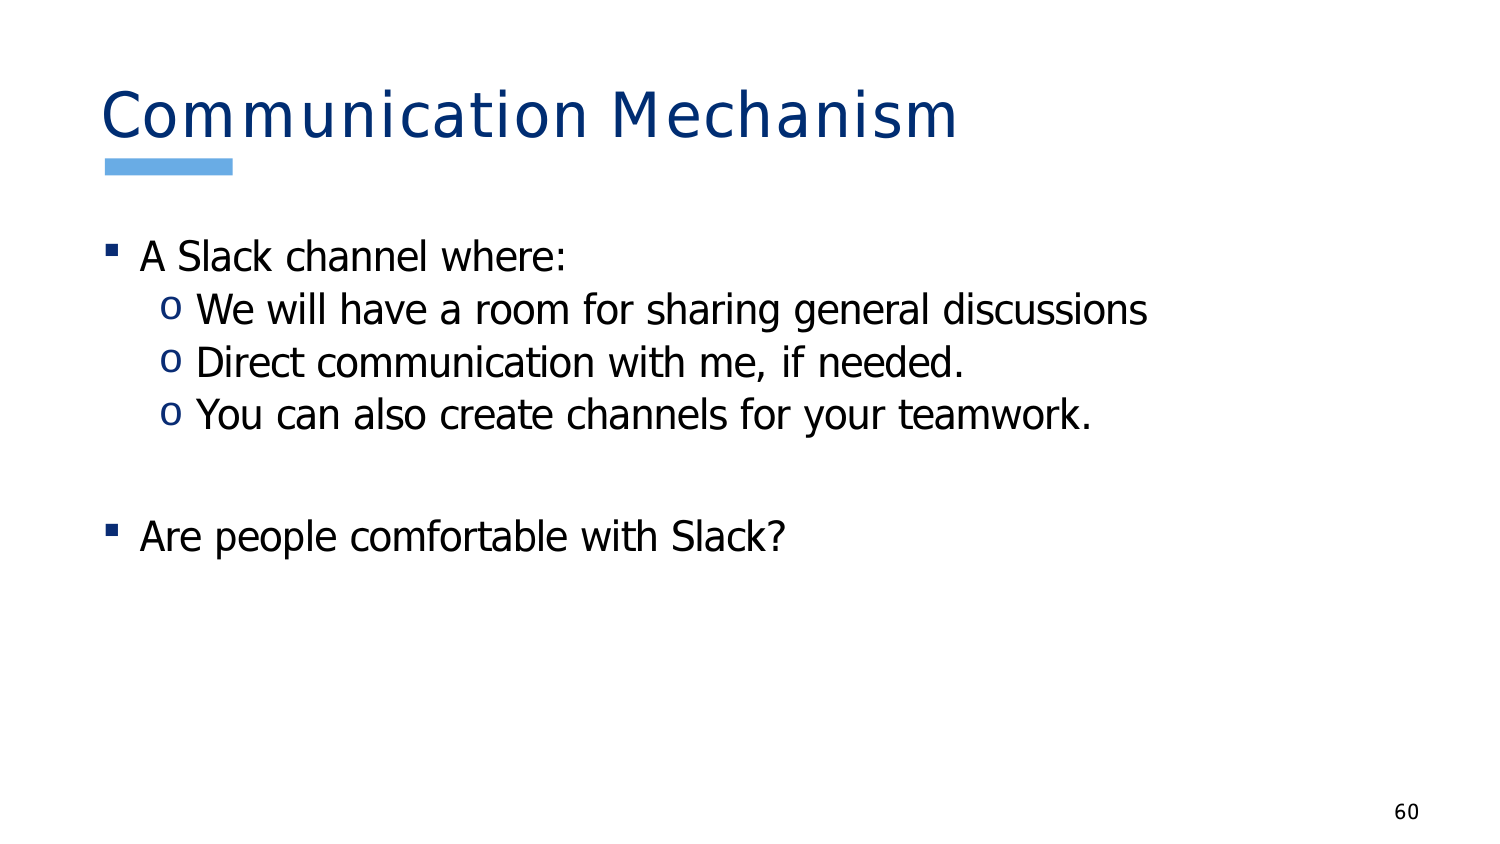

# Communication Mechanism
A Slack channel where:
We will have a room for sharing general discussions
Direct communication with me, if needed.
You can also create channels for your teamwork.

Are people comfortable with Slack?